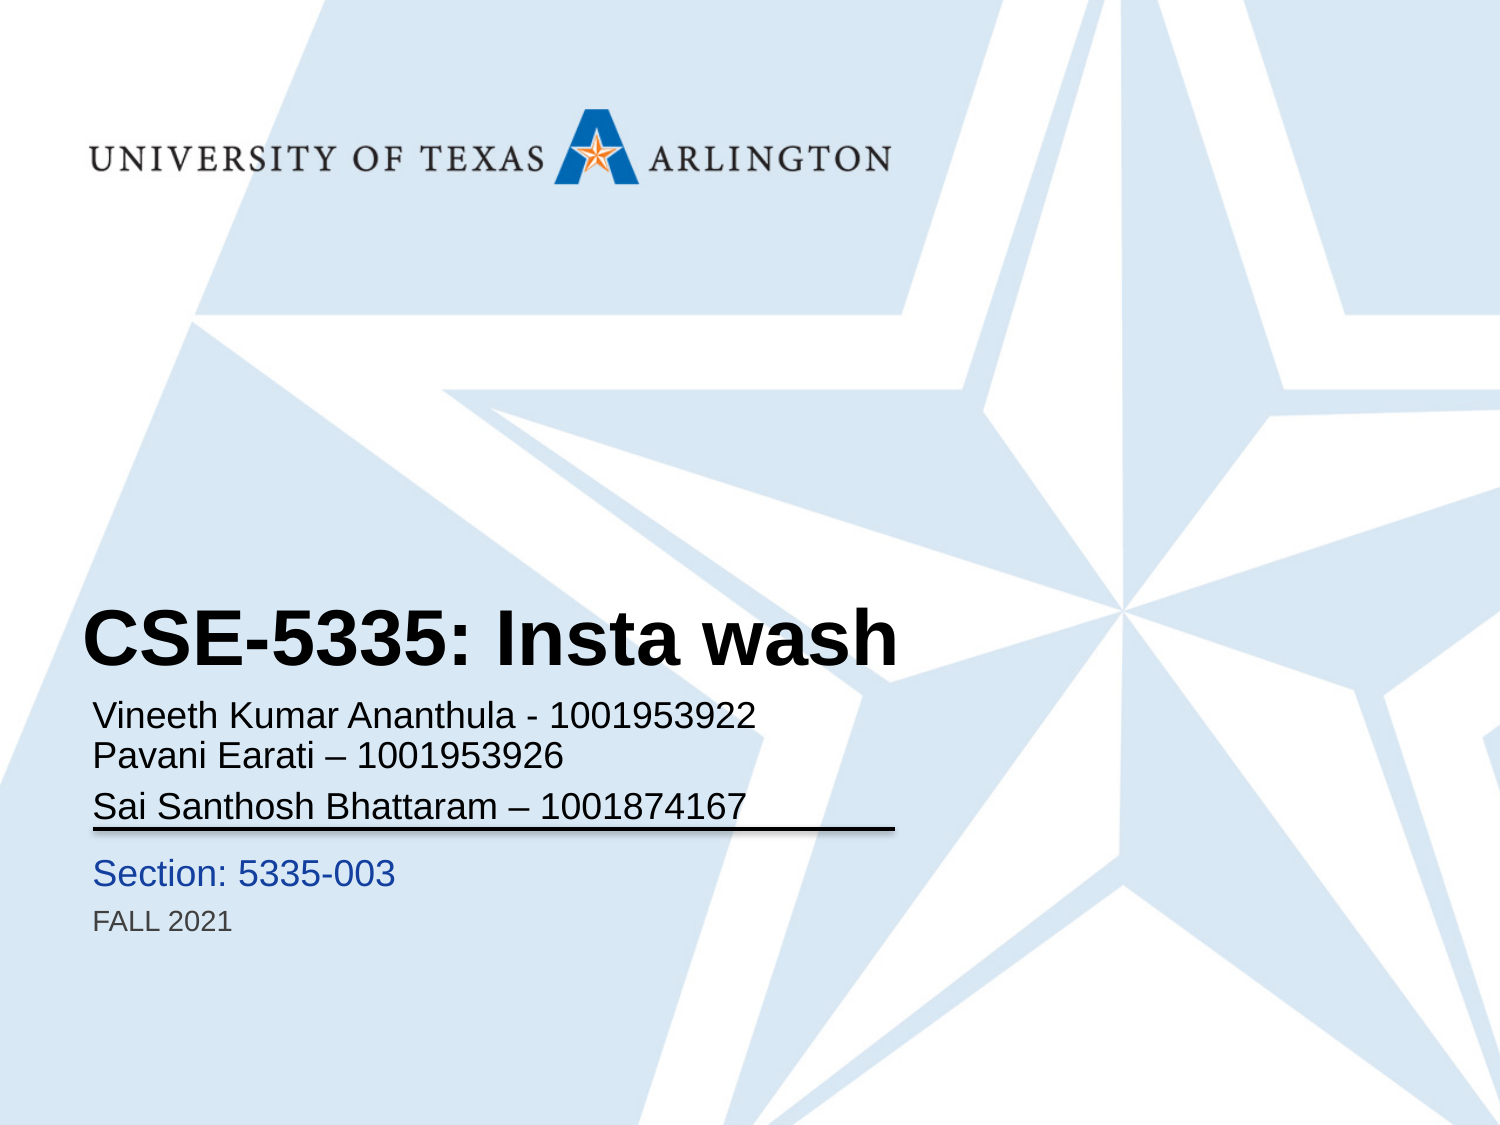

CSE-5335: Insta wash
Vineeth Kumar Ananthula - 1001953922
Pavani Earati – 1001953926
Sai Santhosh Bhattaram – 1001874167
Section: 5335-003

FALL 2021